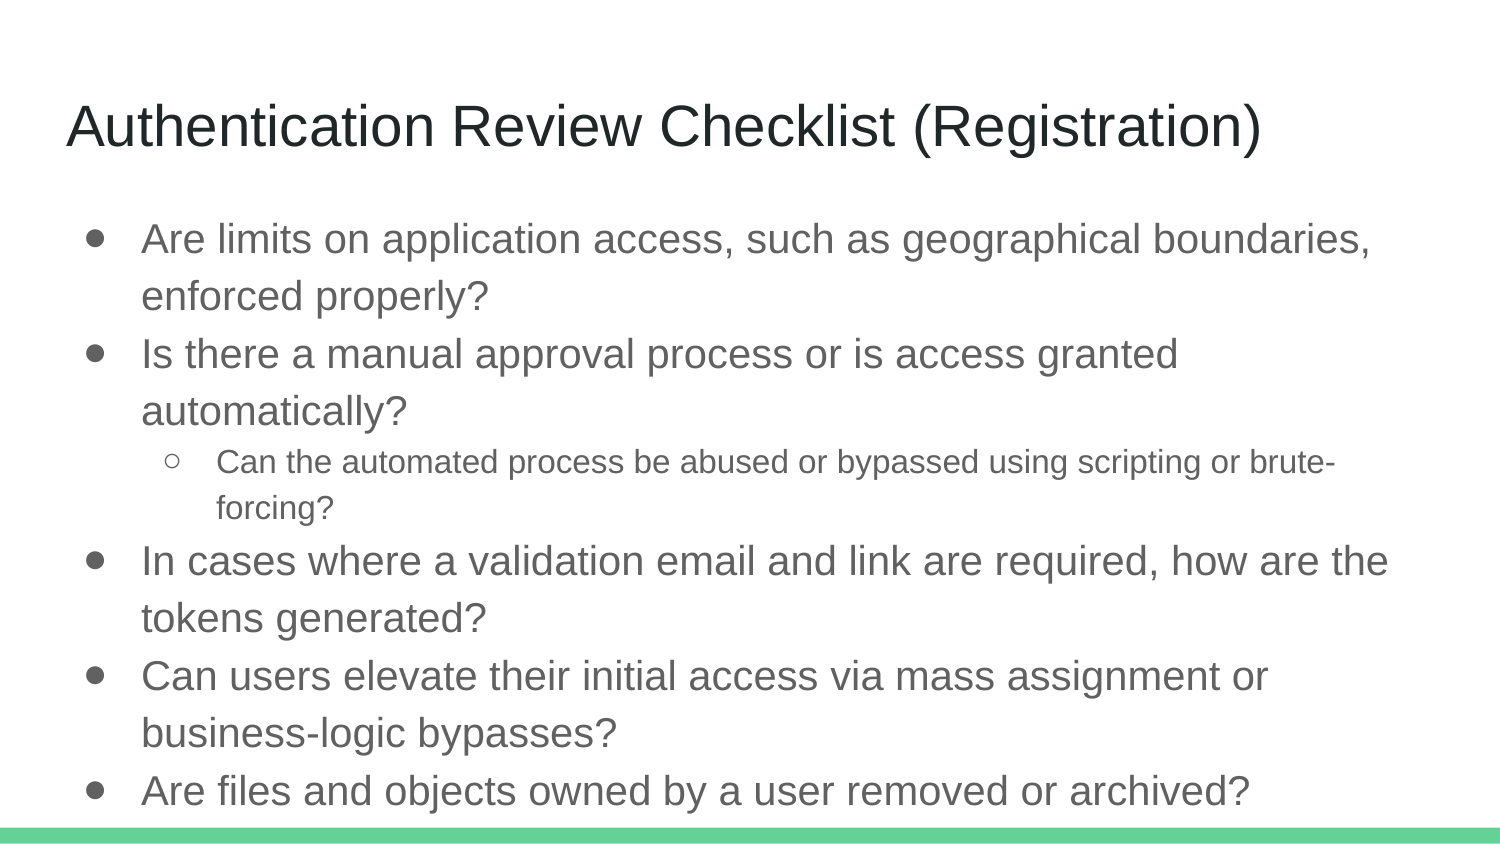

# Authentication Review Checklist (Registration)
Are limits on application access, such as geographical boundaries, enforced properly?
Is there a manual approval process or is access granted automatically?
Can the automated process be abused or bypassed using scripting or brute-forcing?
In cases where a validation email and link are required, how are the tokens generated?
Can users elevate their initial access via mass assignment or business-logic bypasses?
Are files and objects owned by a user removed or archived?